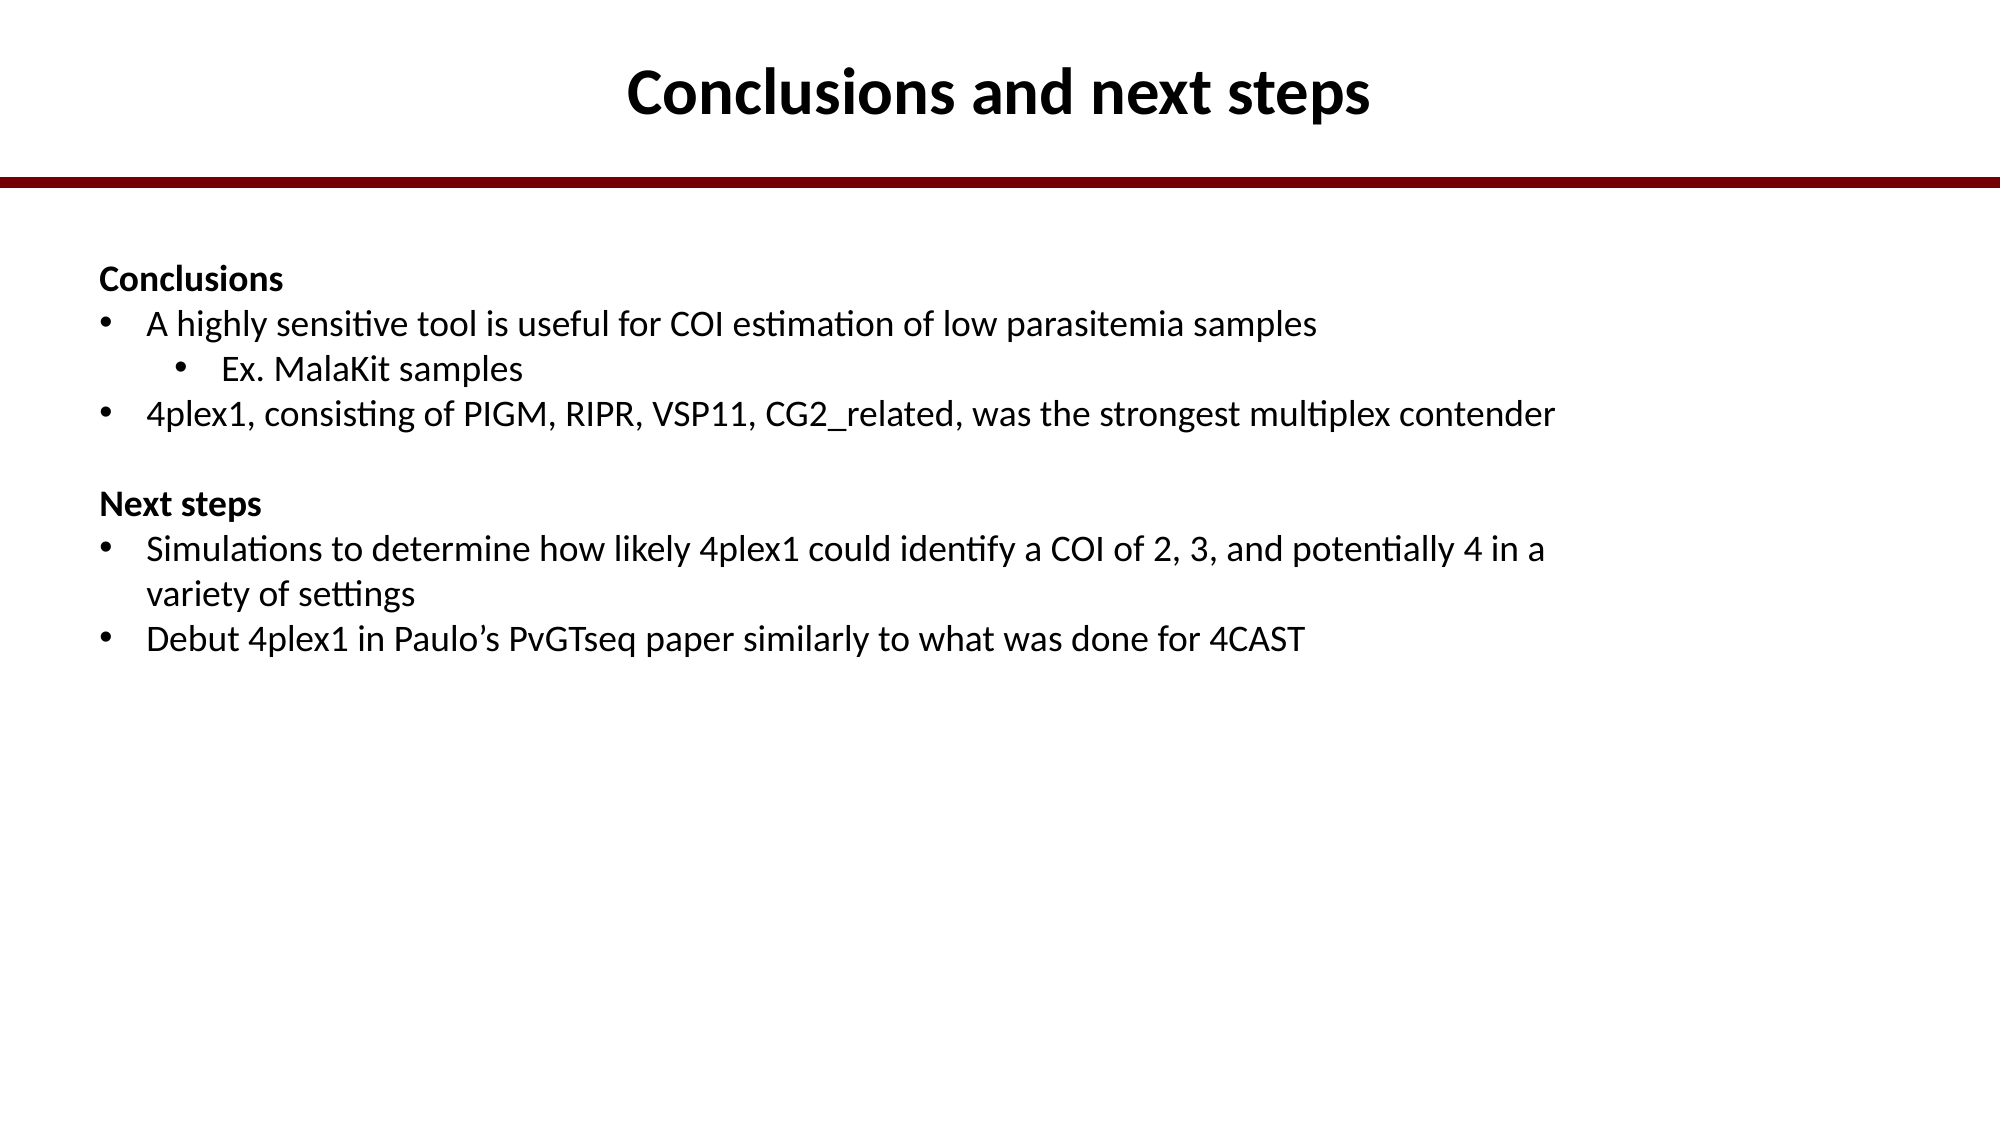

# Conclusions and next steps

Conclusions
A highly sensitive tool is useful for COI estimation of low parasitemia samples
Ex. MalaKit samples
4plex1, consisting of PIGM, RIPR, VSP11, CG2_related, was the strongest multiplex contender

Next steps
Simulations to determine how likely 4plex1 could identify a COI of 2, 3, and potentially 4 in a variety of settings
Debut 4plex1 in Paulo’s PvGTseq paper similarly to what was done for 4CAST